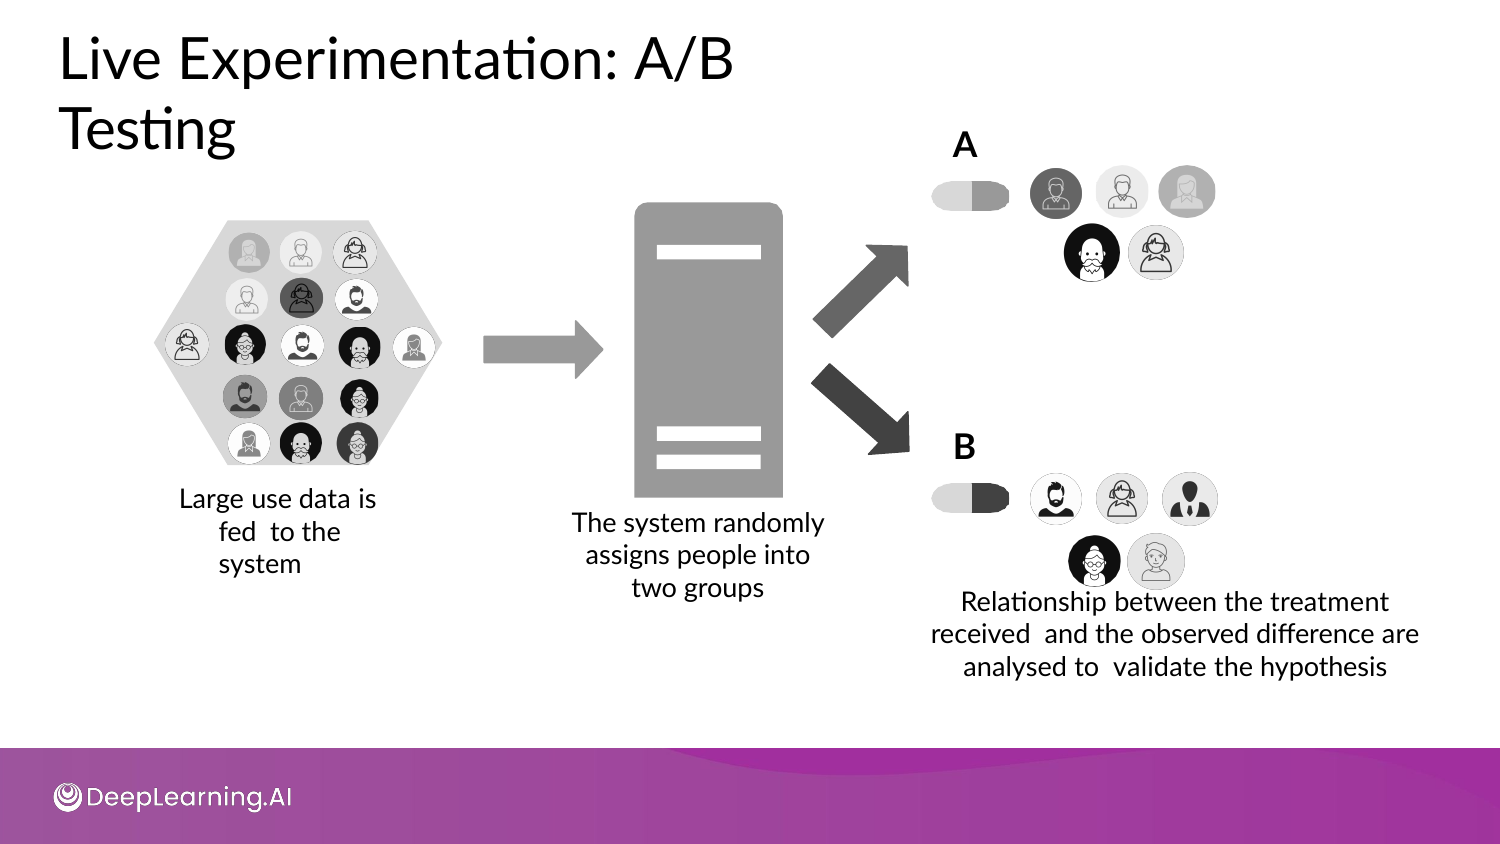

# Live Experimentation: A/B Testing
A

B

Large use data is fed  to the system

The system randomly  assigns people into  two groups
Relationship between the treatment received  and the observed difference are analysed to  validate the hypothesis